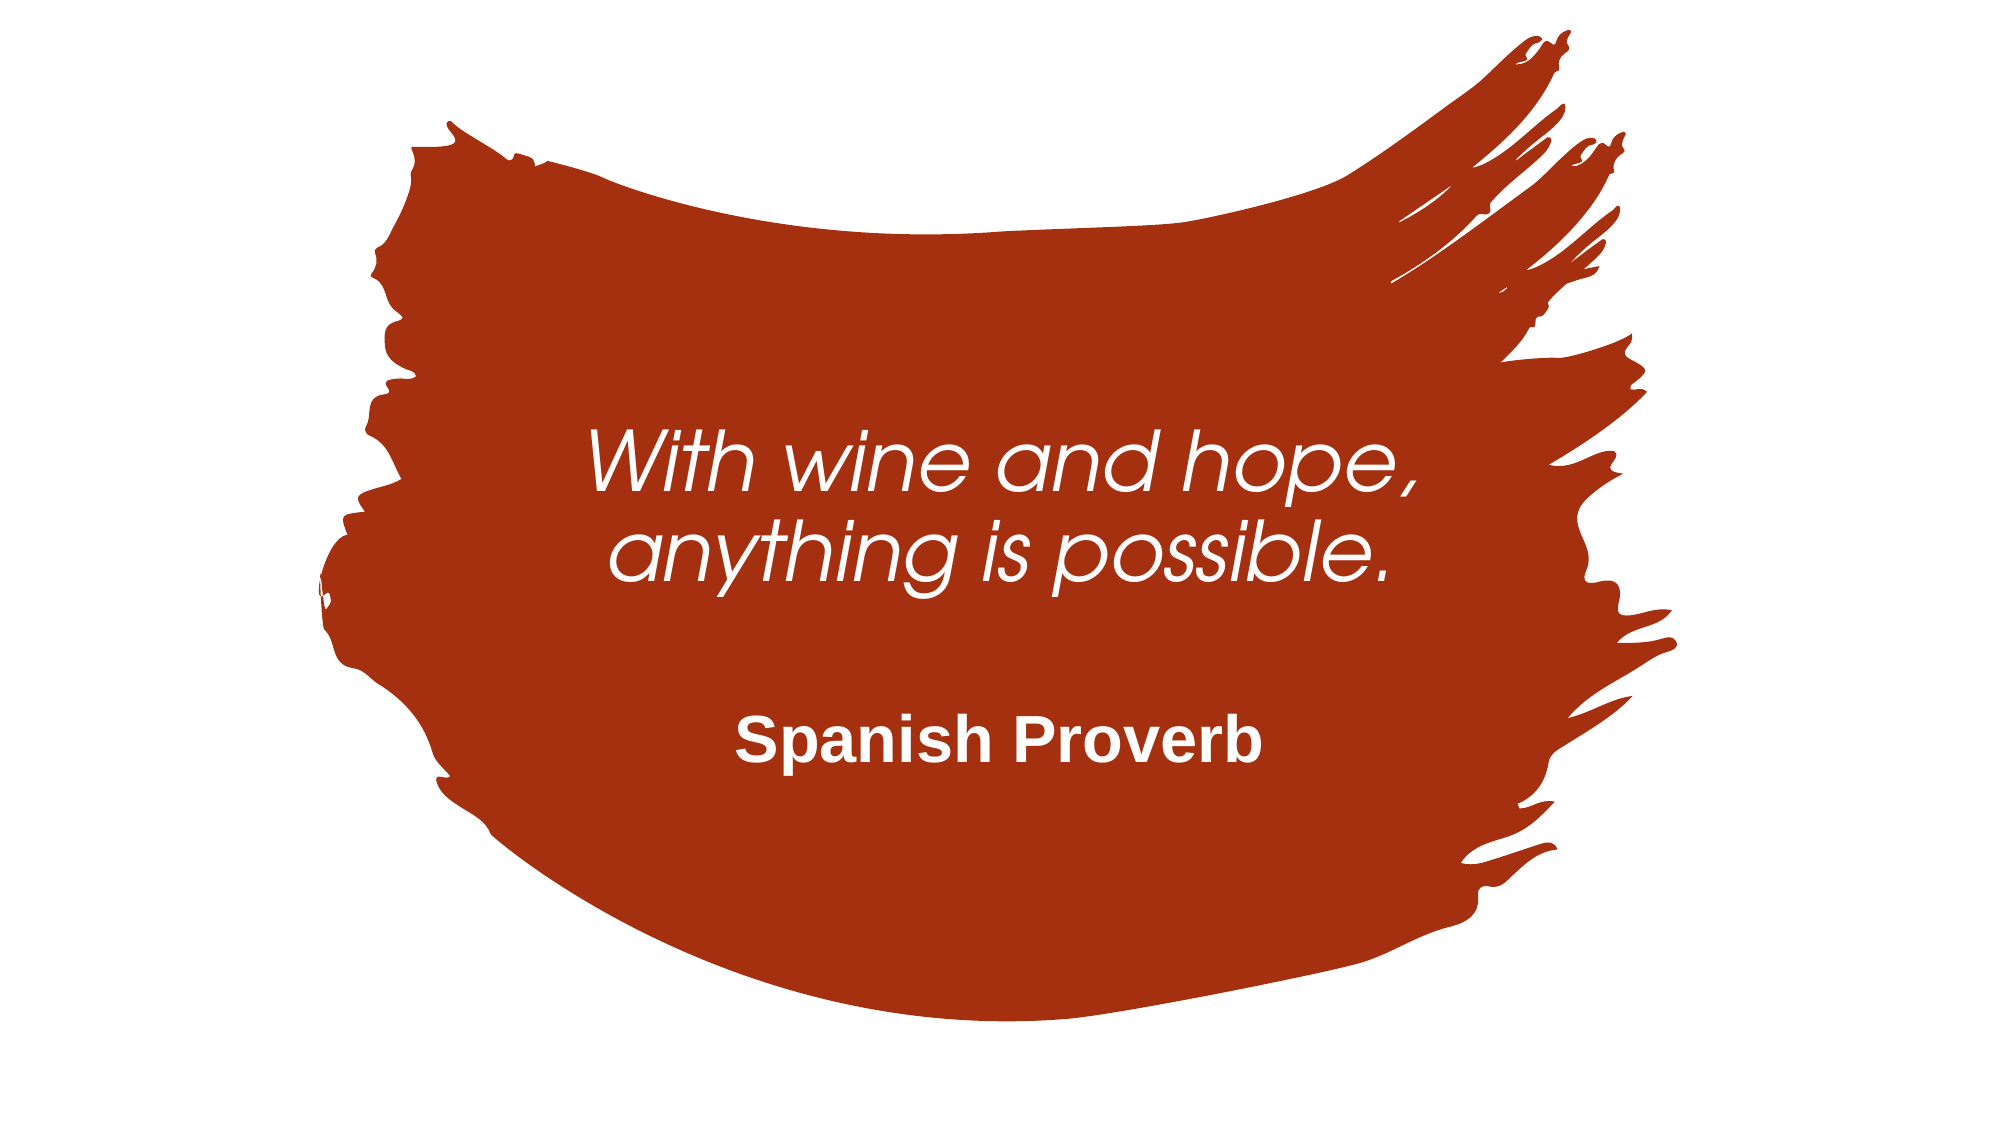

# With wine and hope, anything is possible.
Spanish Proverb